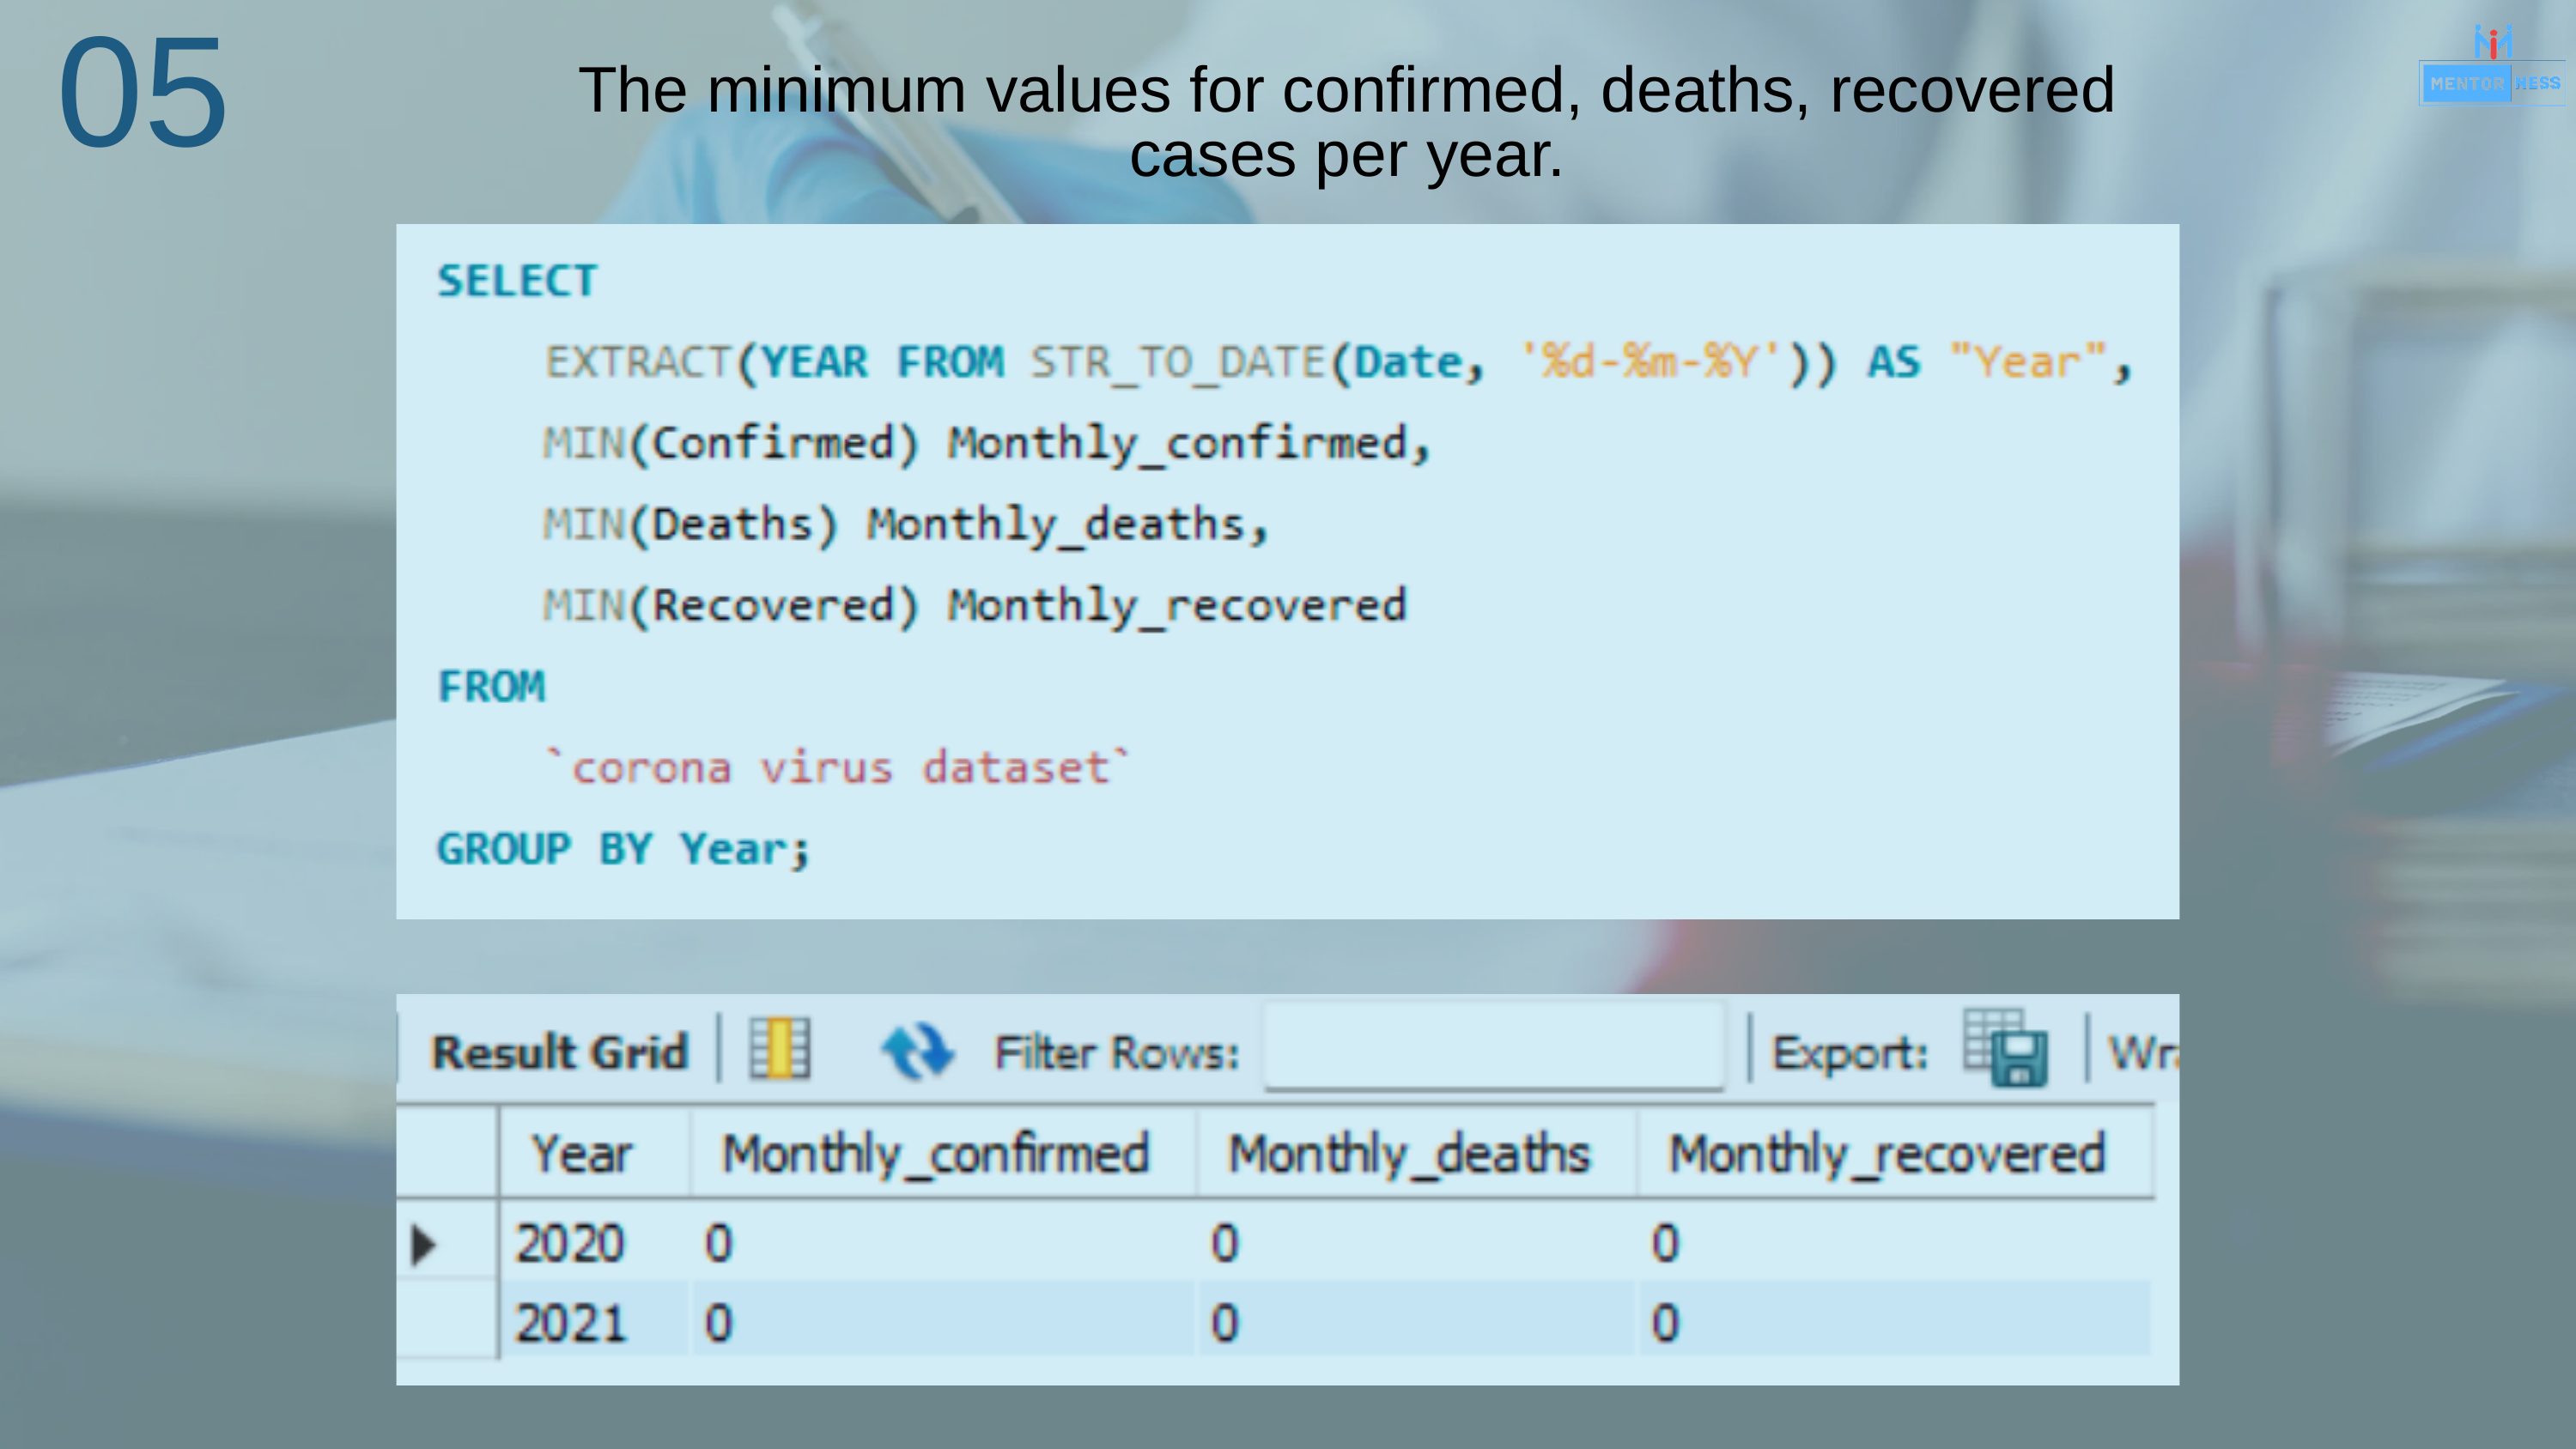

05

The minimum values for confirmed, deaths, recovered cases per year.